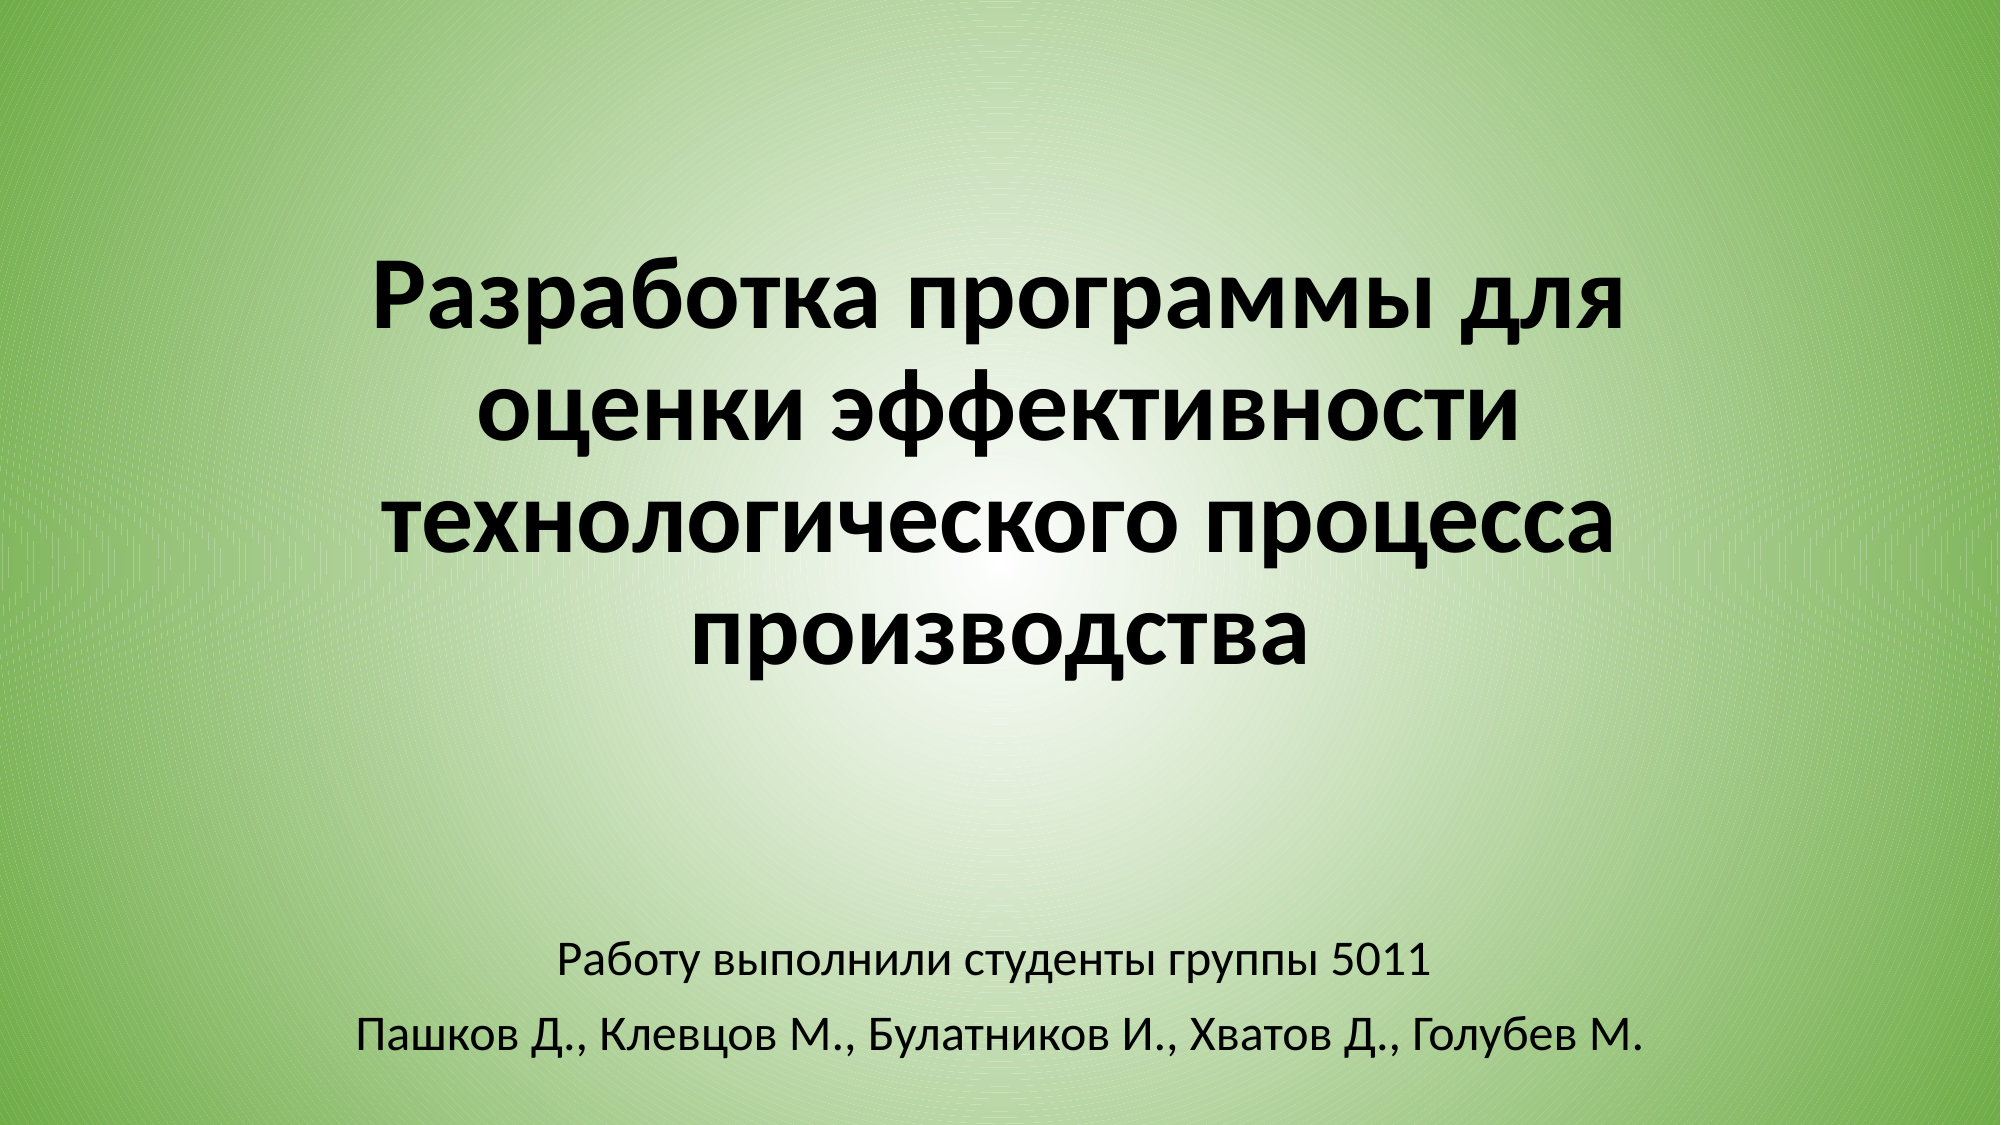

# Разработка программы для оценки эффективности технологического процесса производства
Работу выполнили студенты группы 5011
Пашков Д., Клевцов М., Булатников И., Хватов Д., Голубев М.